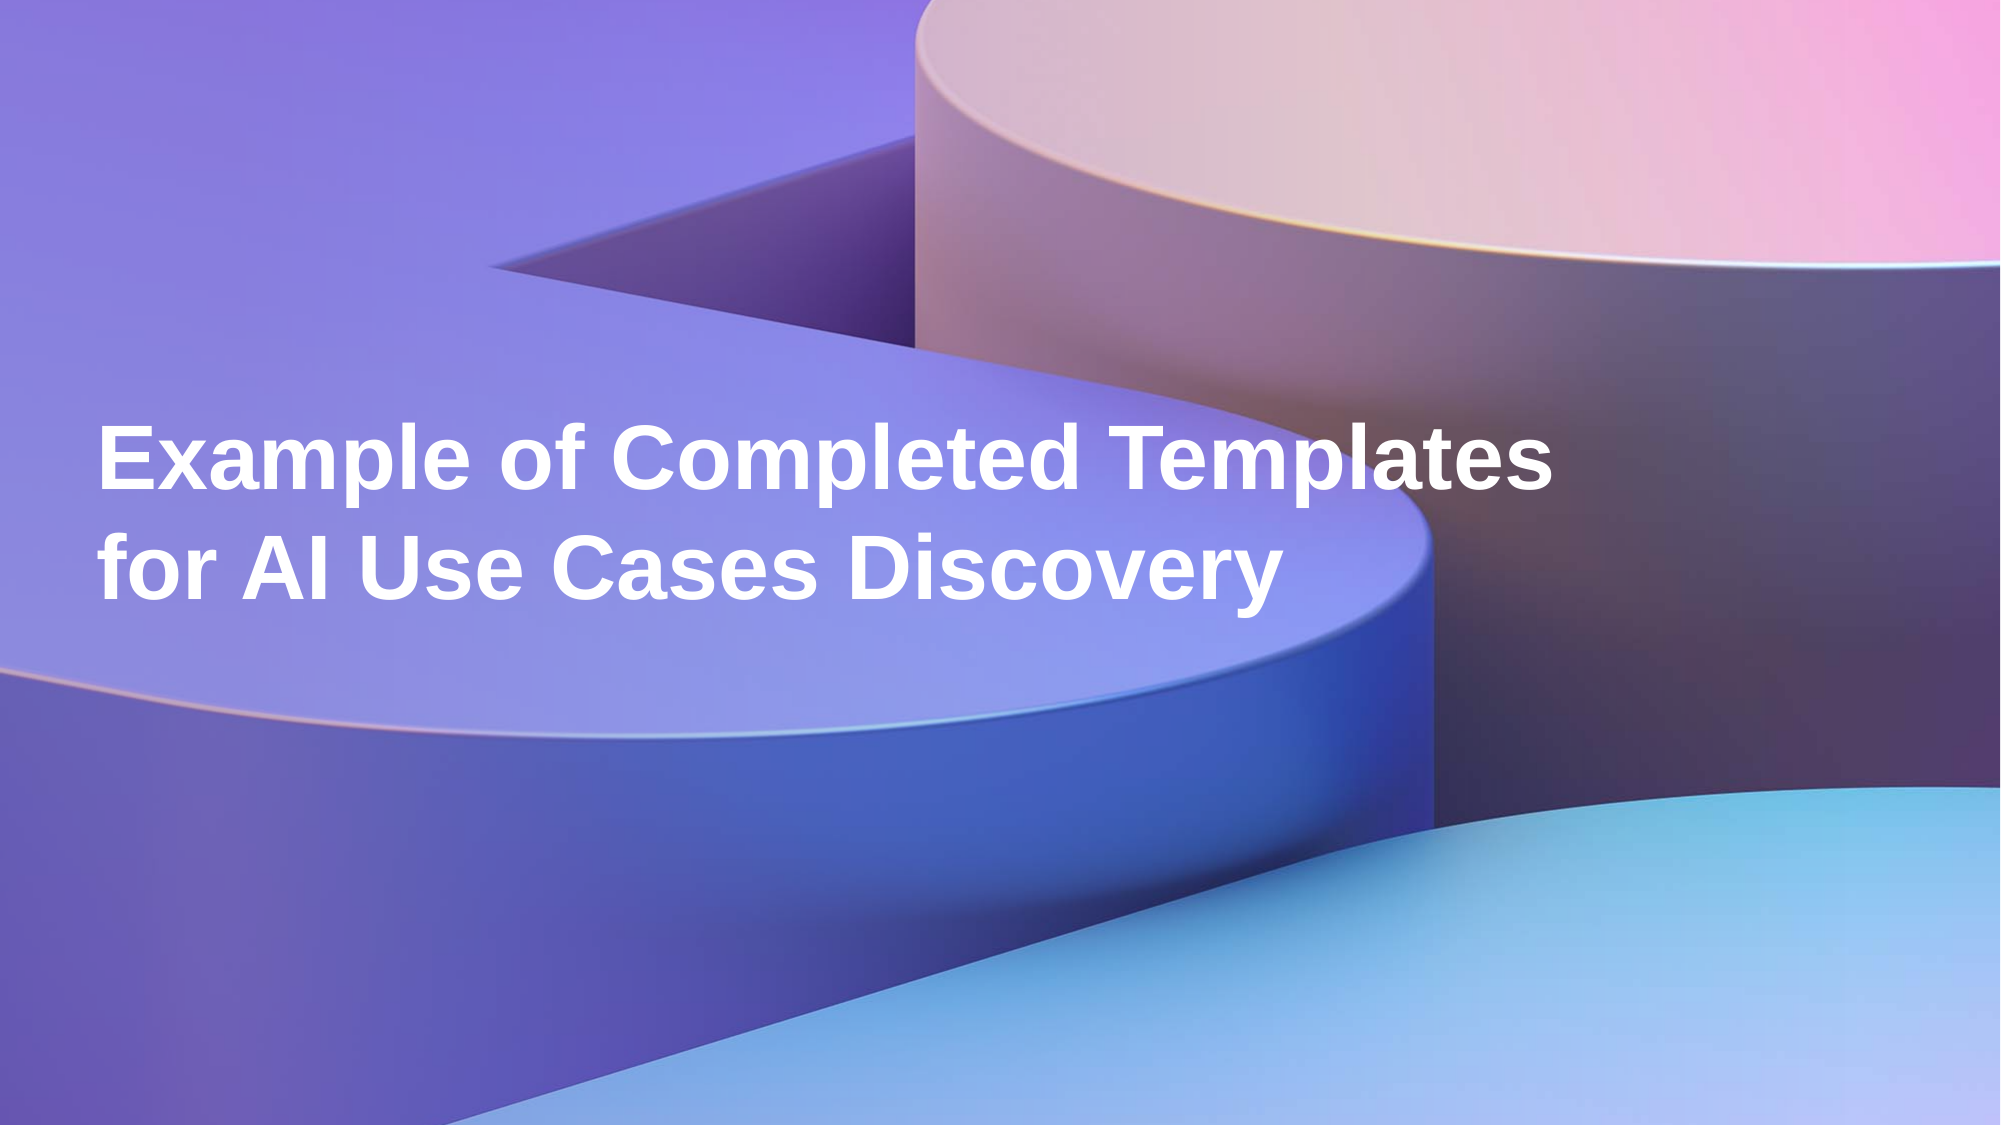

# Example of Completed Templates for AI Use Cases Discovery